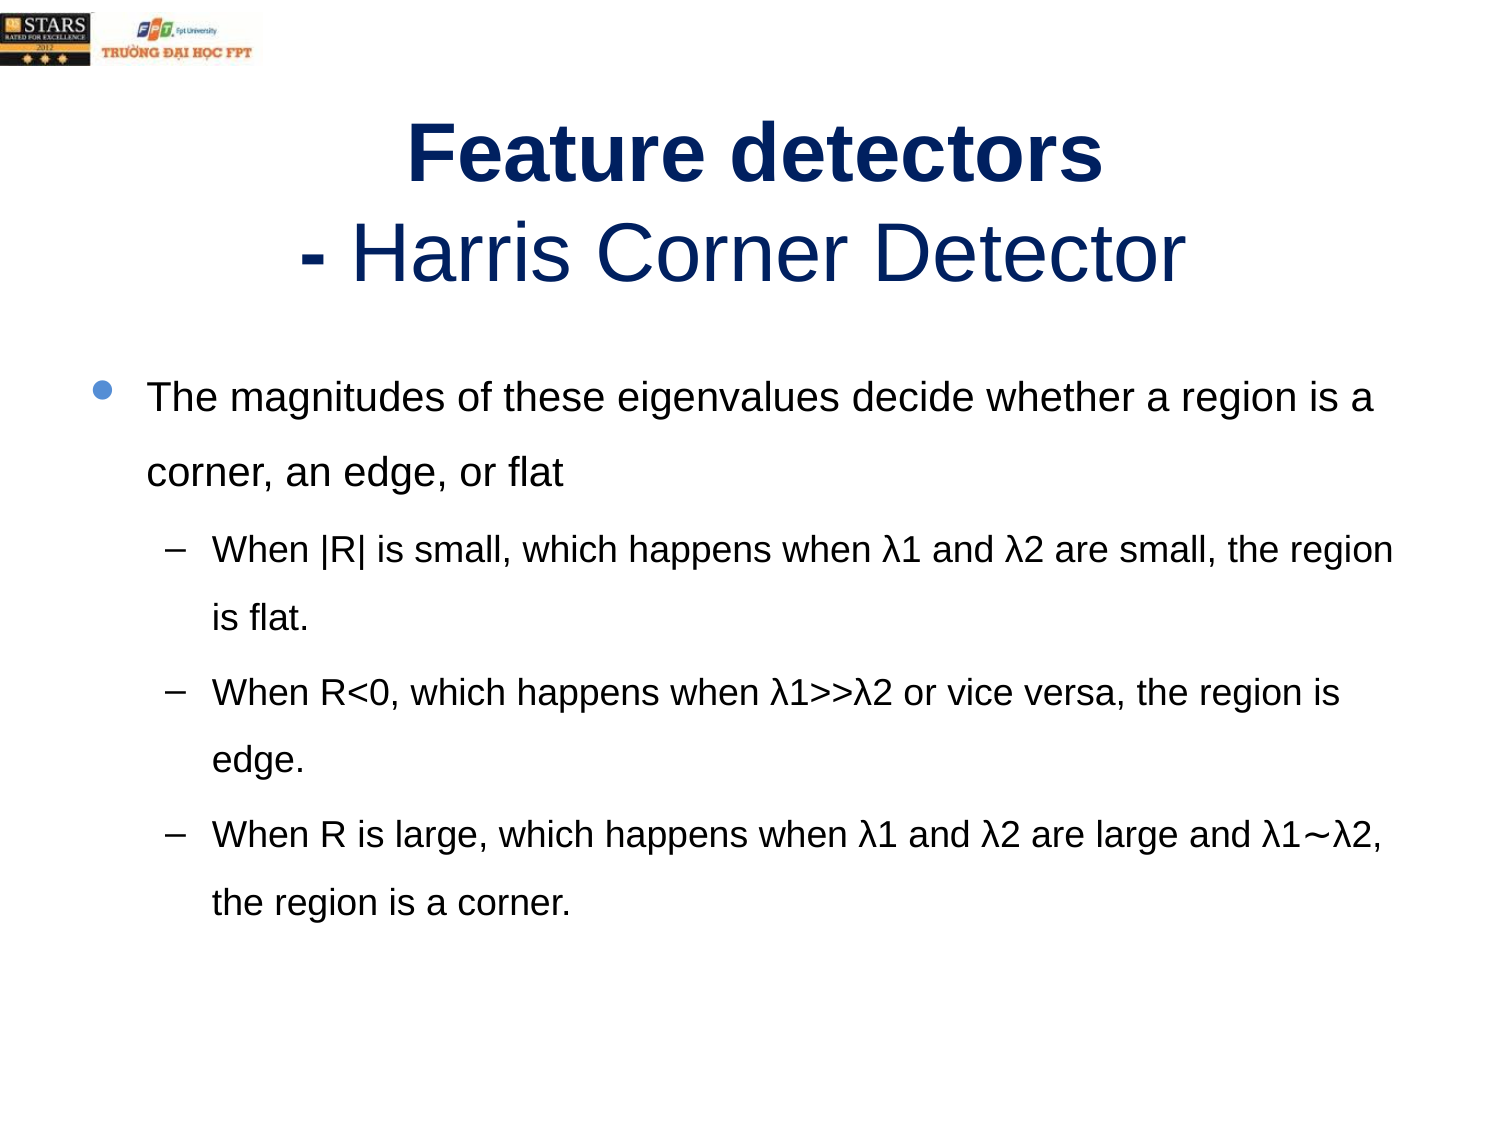

# Feature detectors - Harris Corner Detector
The magnitudes of these eigenvalues decide whether a region is a corner, an edge, or flat
When |R| is small, which happens when λ1 and λ2 are small, the region is flat.
When R<0, which happens when λ1>>λ2 or vice versa, the region is edge.
When R is large, which happens when λ1 and λ2 are large and λ1∼λ2, the region is a corner.